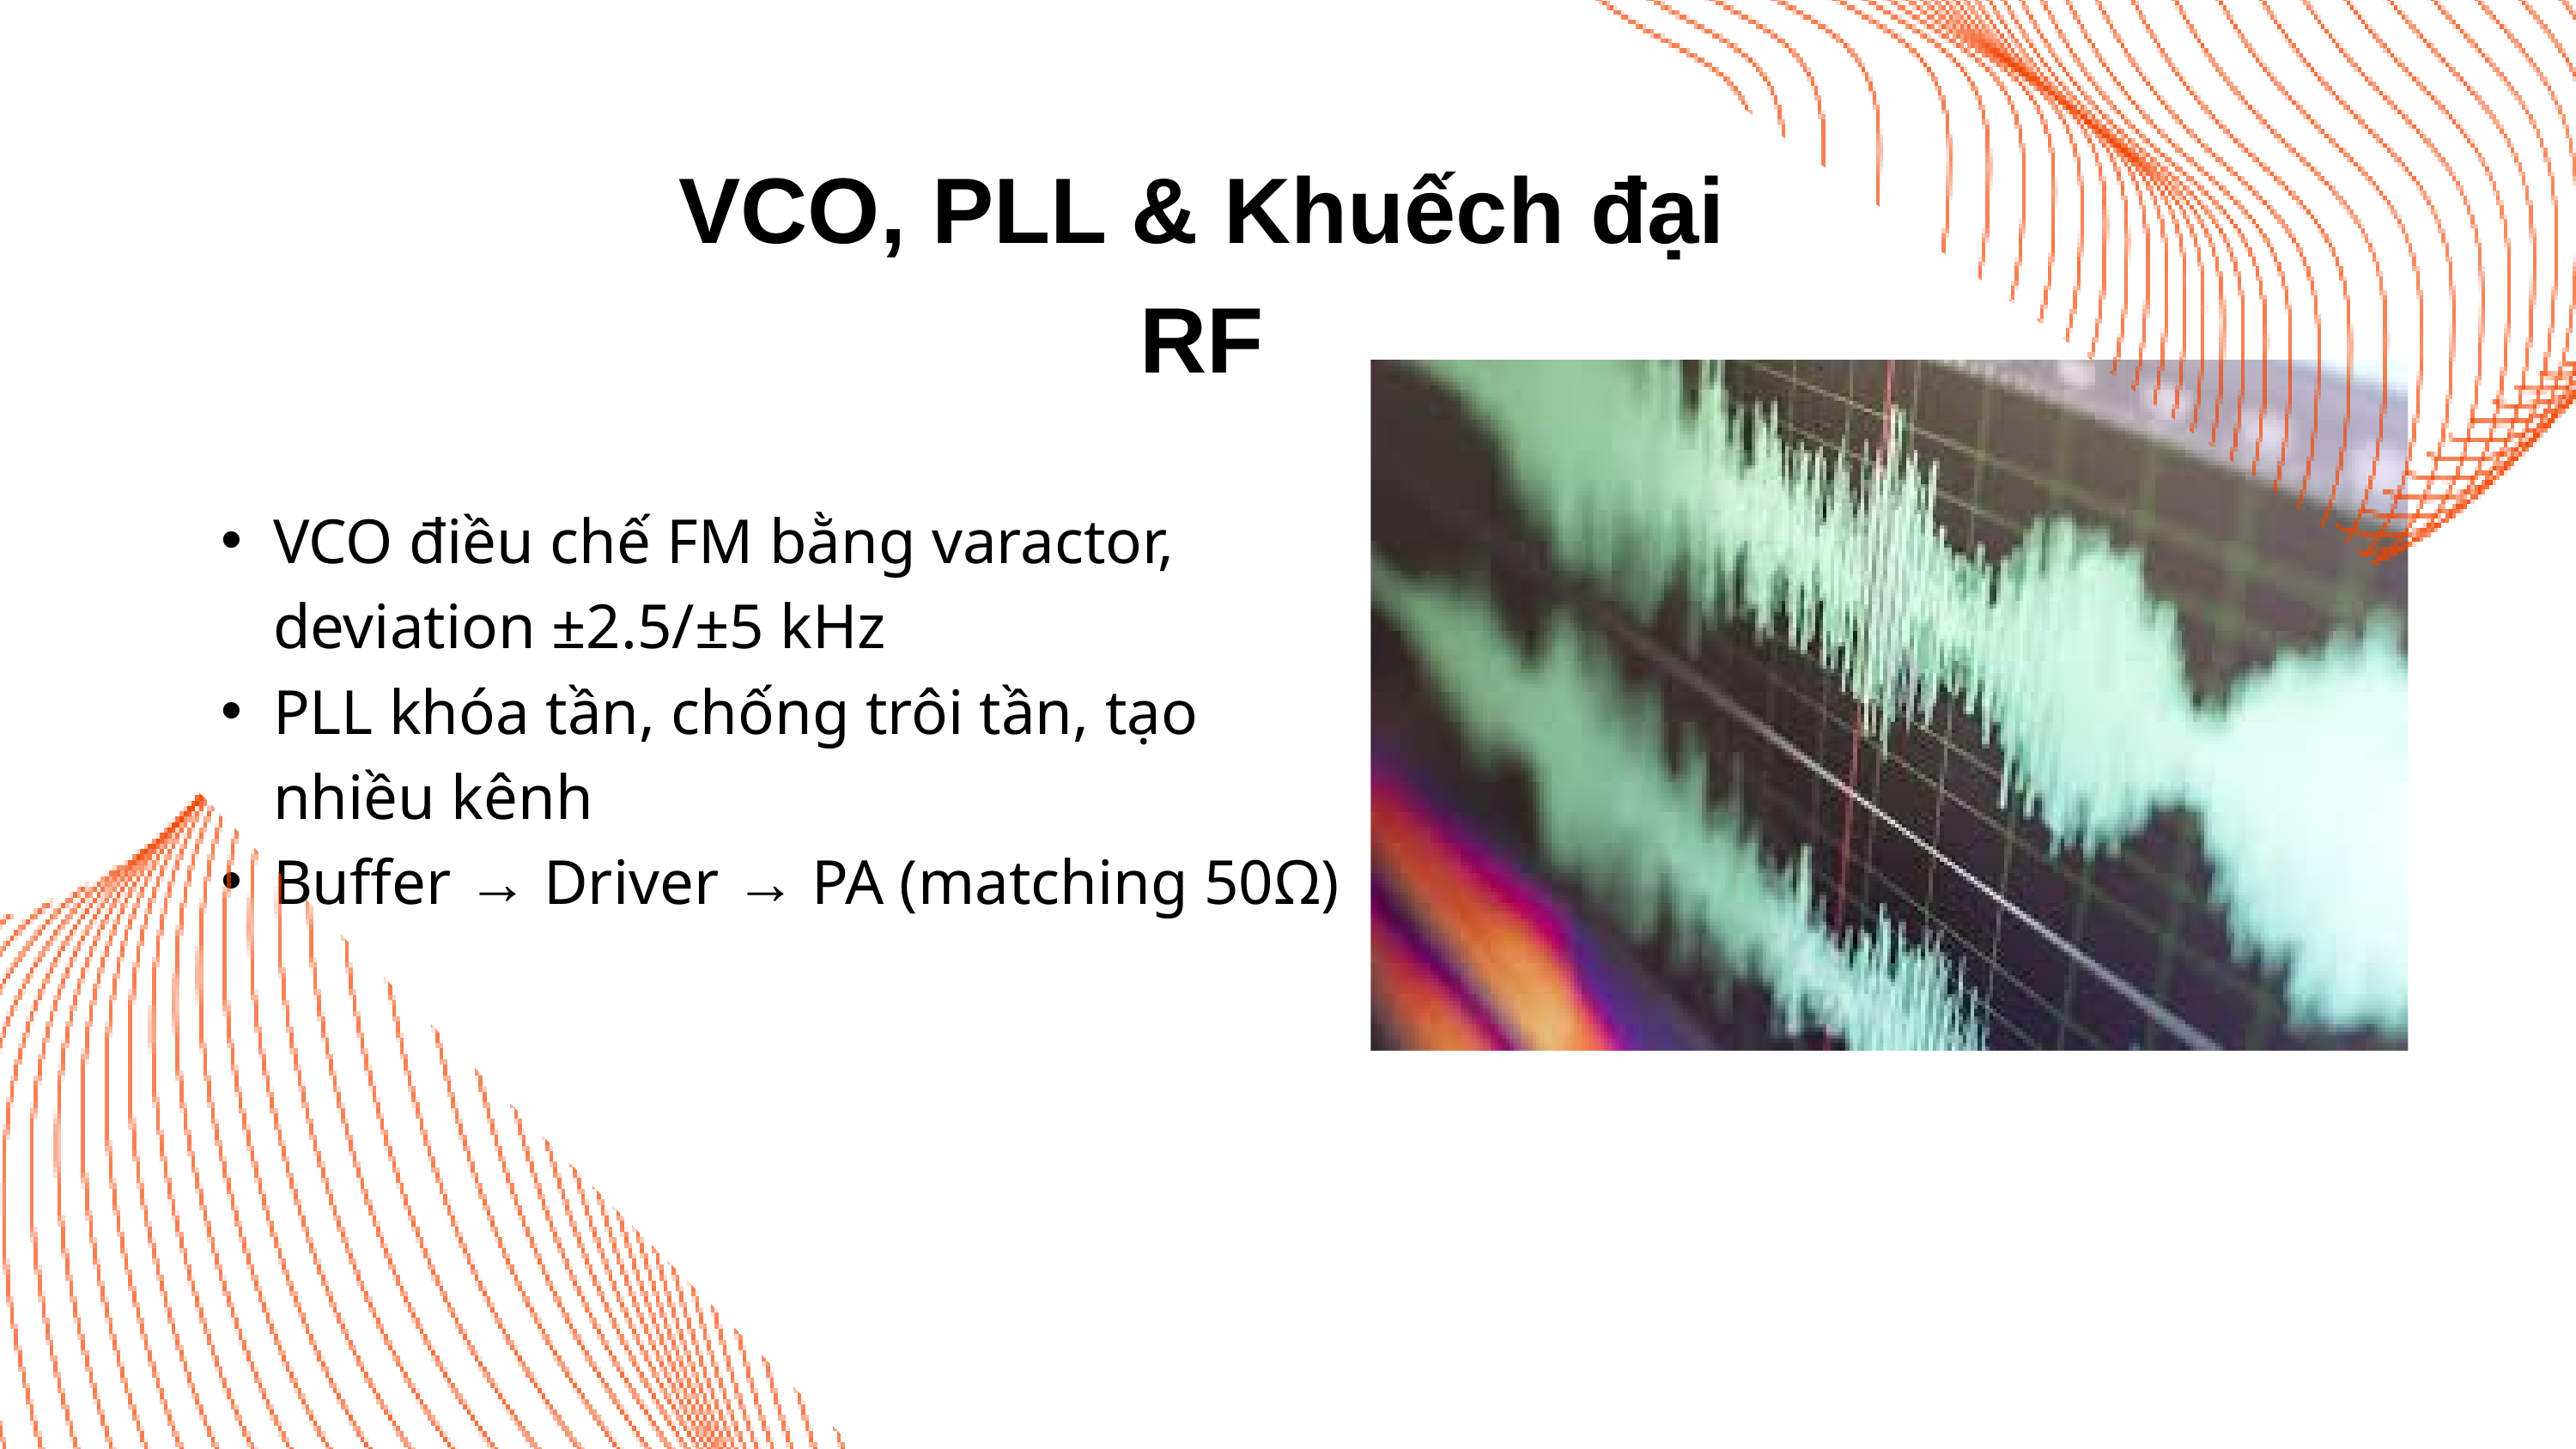

VCO, PLL & Khuếch đại RF

VCO điều chế FM bằng varactor, deviation ±2.5/±5 kHz
PLL khóa tần, chống trôi tần, tạo nhiều kênh
Buffer → Driver → PA (matching 50Ω)